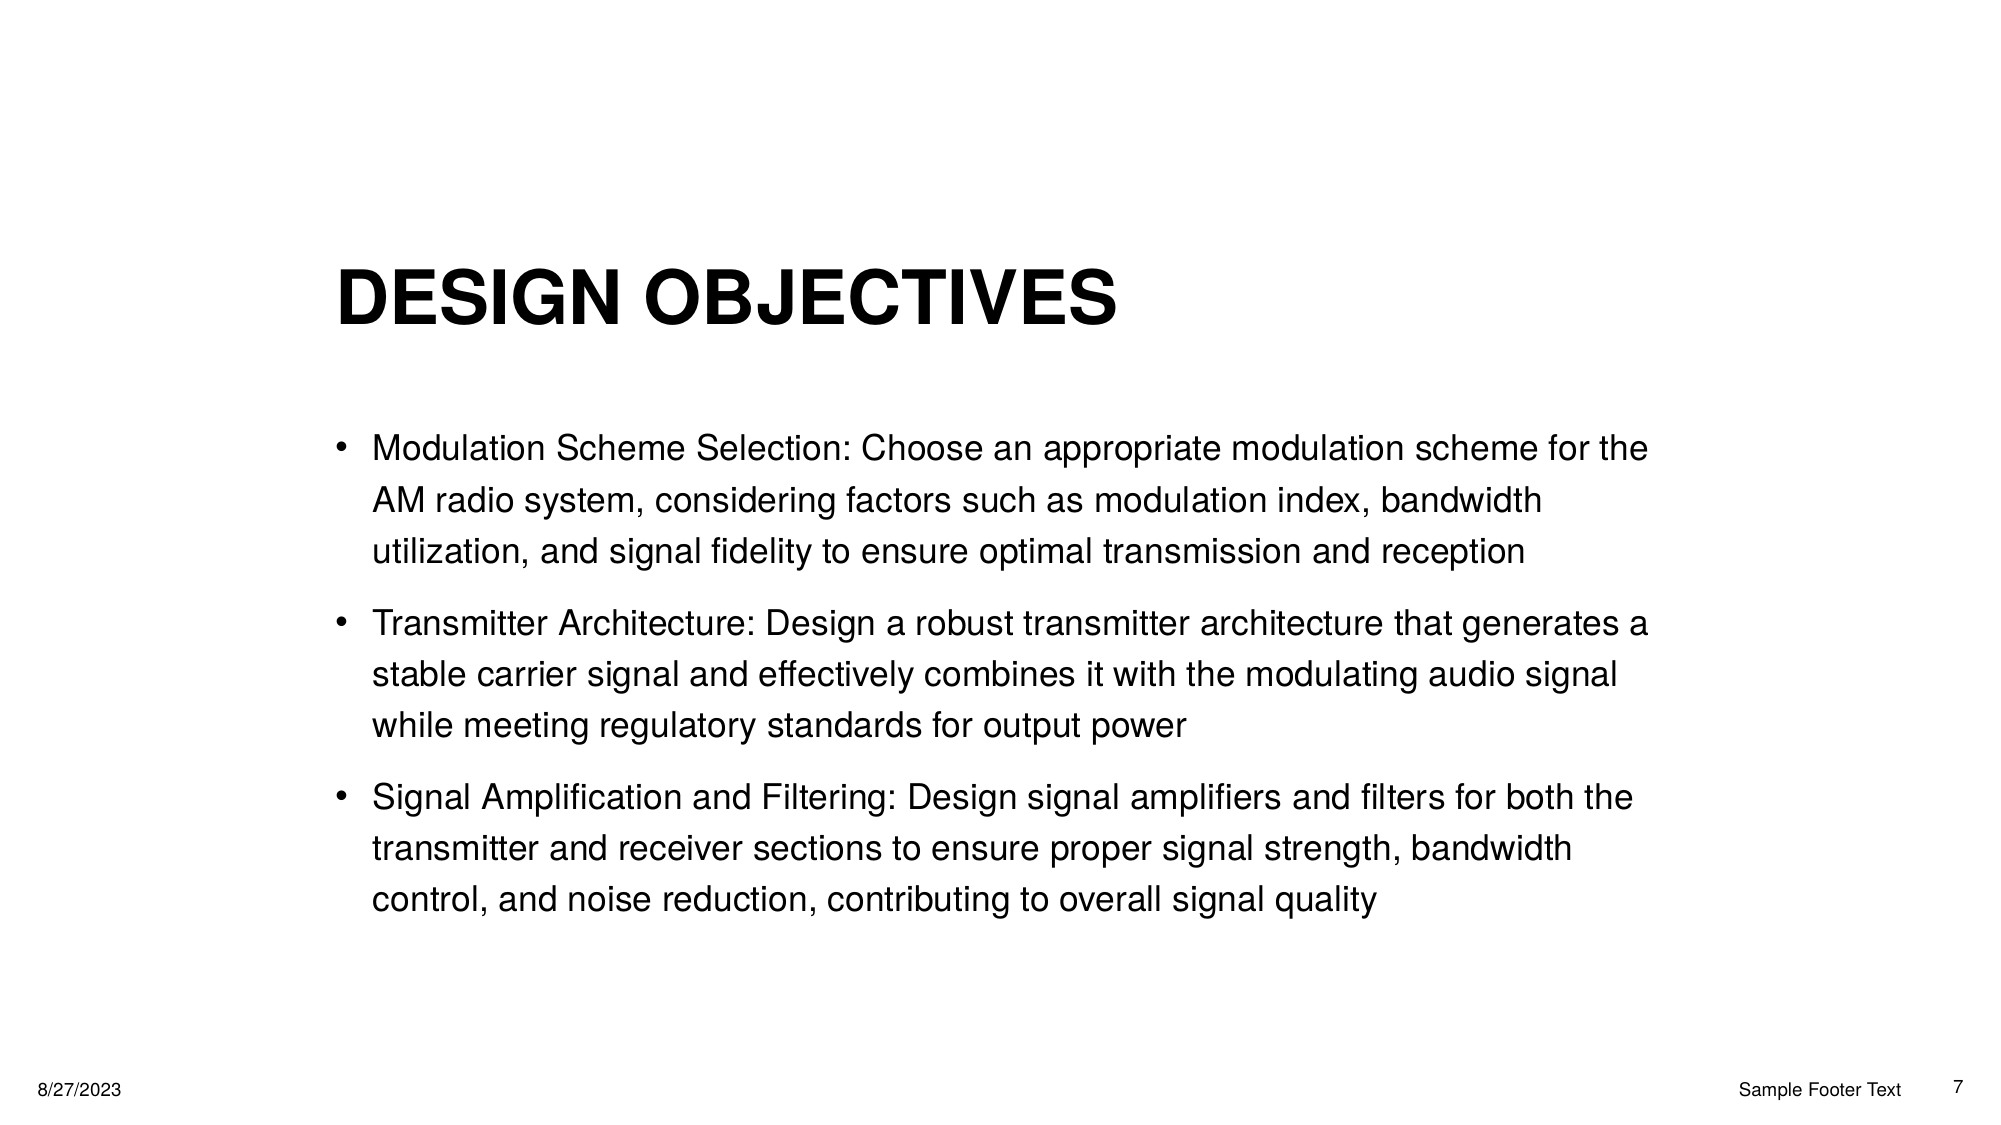

# DESIGN OBJECTIVES
Modulation Scheme Selection: Choose an appropriate modulation scheme for the AM radio system, considering factors such as modulation index, bandwidth utilization, and signal fidelity to ensure optimal transmission and reception
Transmitter Architecture: Design a robust transmitter architecture that generates a stable carrier signal and effectively combines it with the modulating audio signal while meeting regulatory standards for output power
Signal Amplification and Filtering: Design signal amplifiers and filters for both the transmitter and receiver sections to ensure proper signal strength, bandwidth control, and noise reduction, contributing to overall signal quality
8/27/2023
Sample Footer Text
7